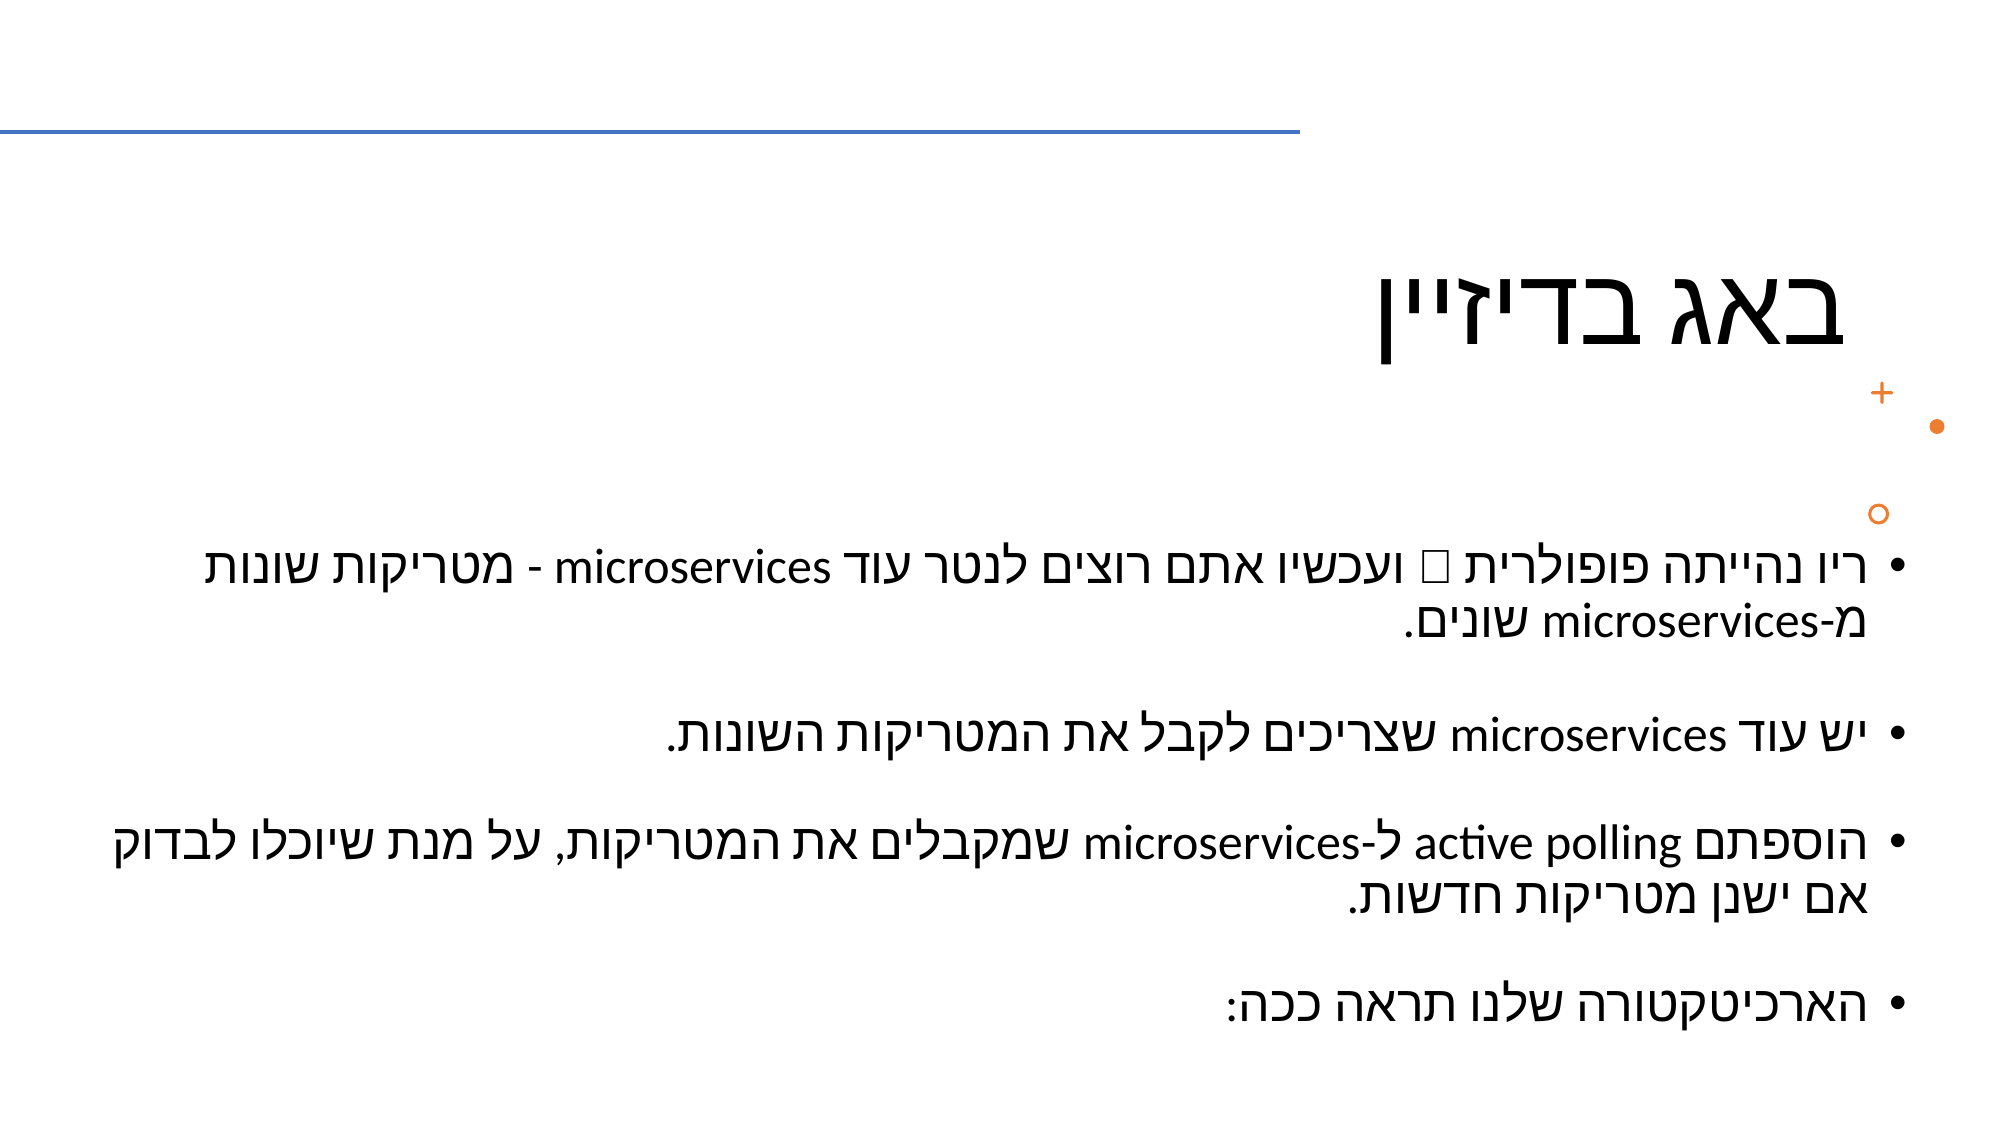

# באג בדיזיין

ריו נהייתה פופולרית 🎉 ועכשיו אתם רוצים לנטר עוד microservices - מטריקות שונות מ-microservices שונים.
יש עוד microservices שצריכים לקבל את המטריקות השונות.
הוספתם active polling ל-microservices שמקבלים את המטריקות, על מנת שיוכלו לבדוק אם ישנן מטריקות חדשות.
הארכיטקטורה שלנו תראה ככה: